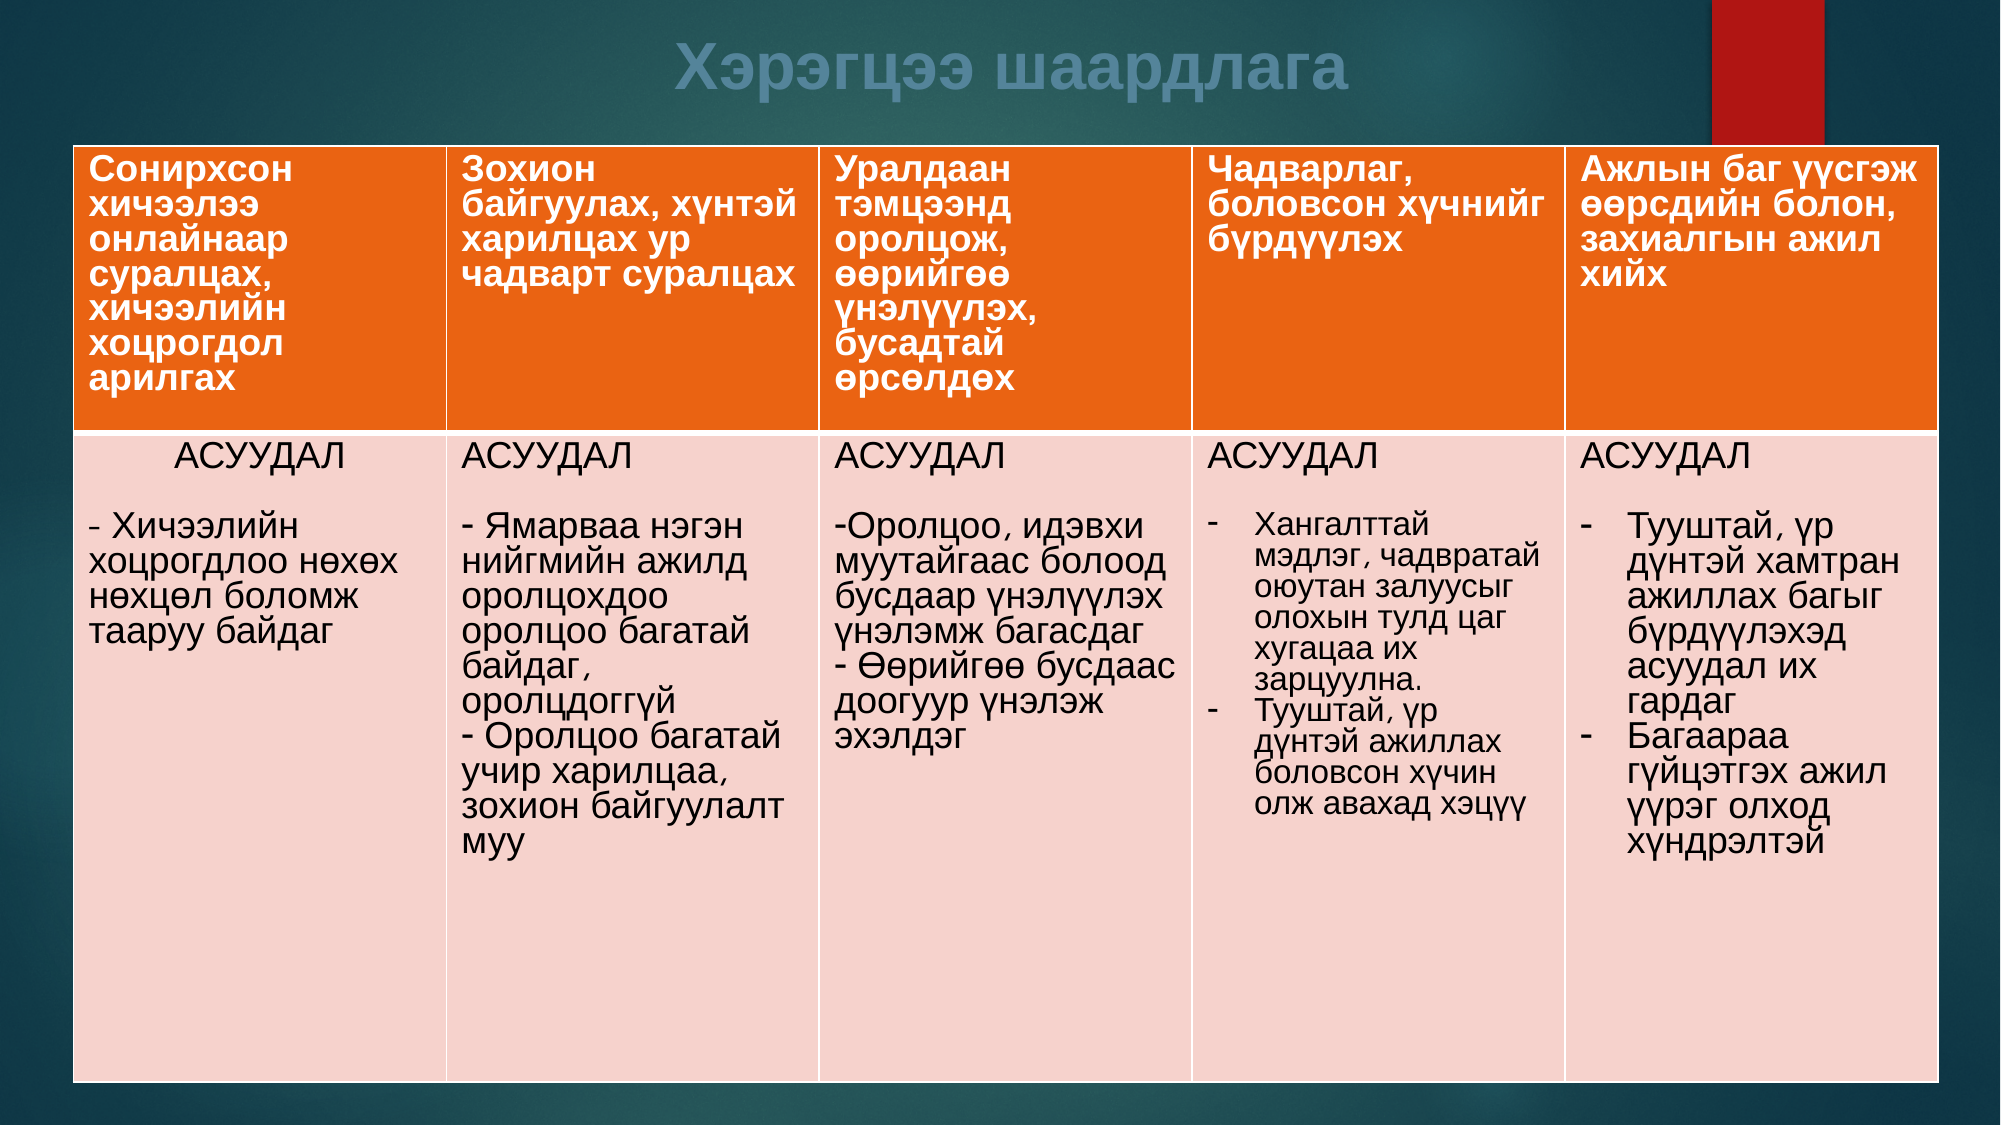

# Хэрэгцээ шаардлага
| Сонирхсон хичээлээ онлайнаар суралцах, хичээлийн хоцрогдол арилгах | Зохион байгуулах, хүнтэй харилцах ур чадварт суралцах | Уралдаан тэмцээнд оролцож, өөрийгөө үнэлүүлэх, бусадтай өрсөлдөх | Чадварлаг, боловсон хүчнийг бүрдүүлэх | Ажлын баг үүсгэж өөрсдийн болон, захиалгын ажил хийх |
| --- | --- | --- | --- | --- |
| АСУУДАЛ - Хичээлийн хоцрогдлоо нөхөх нөхцөл боломж тааруу байдаг | АСУУДАЛ Ямарваа нэгэн нийгмийн ажилд оролцохдоо оролцоо багатай байдаг, оролцдоггүй Оролцоо багатай учир харилцаа, зохион байгуулалт муу | АСУУДАЛ Оролцоо, идэвхи муутайгаас болоод бусдаар үнэлүүлэх үнэлэмж багасдаг Өөрийгөө бусдаас доогуур үнэлэж эхэлдэг | АСУУДАЛ Хангалттай мэдлэг, чадвратай оюутан залуусыг олохын тулд цаг хугацаа их зарцуулна. Тууштай, үр дүнтэй ажиллах боловсон хүчин олж авахад хэцүү | АСУУДАЛ Тууштай, үр дүнтэй хамтран ажиллах багыг бүрдүүлэхэд асуудал их гардаг Багаараа гүйцэтгэх ажил үүрэг олход хүндрэлтэй |